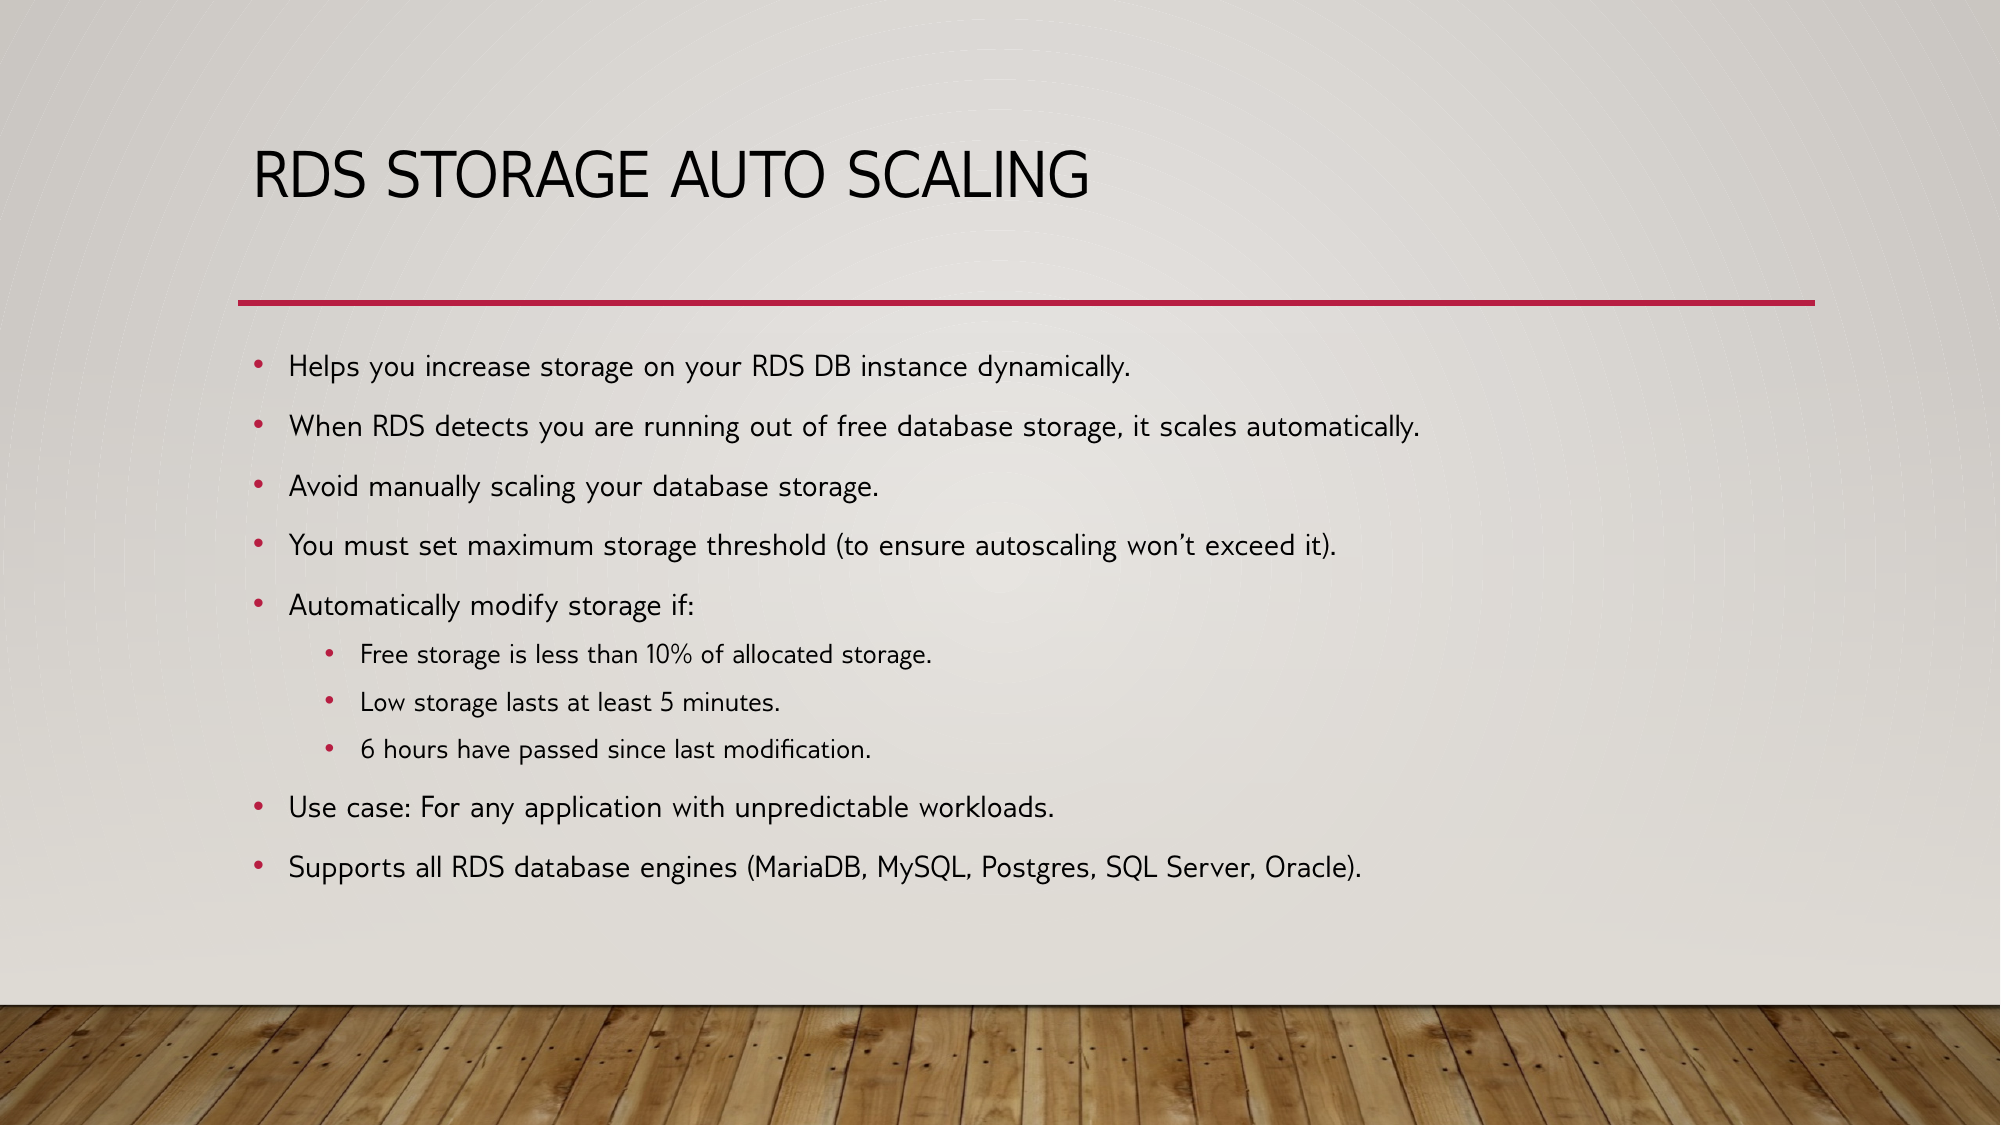

# Rds storage auto scaling
Helps you increase storage on your RDS DB instance dynamically.
When RDS detects you are running out of free database storage, it scales automatically.
Avoid manually scaling your database storage.
You must set maximum storage threshold (to ensure autoscaling won’t exceed it).
Automatically modify storage if:
Free storage is less than 10% of allocated storage.
Low storage lasts at least 5 minutes.
6 hours have passed since last modification.
Use case: For any application with unpredictable workloads.
Supports all RDS database engines (MariaDB, MySQL, Postgres, SQL Server, Oracle).